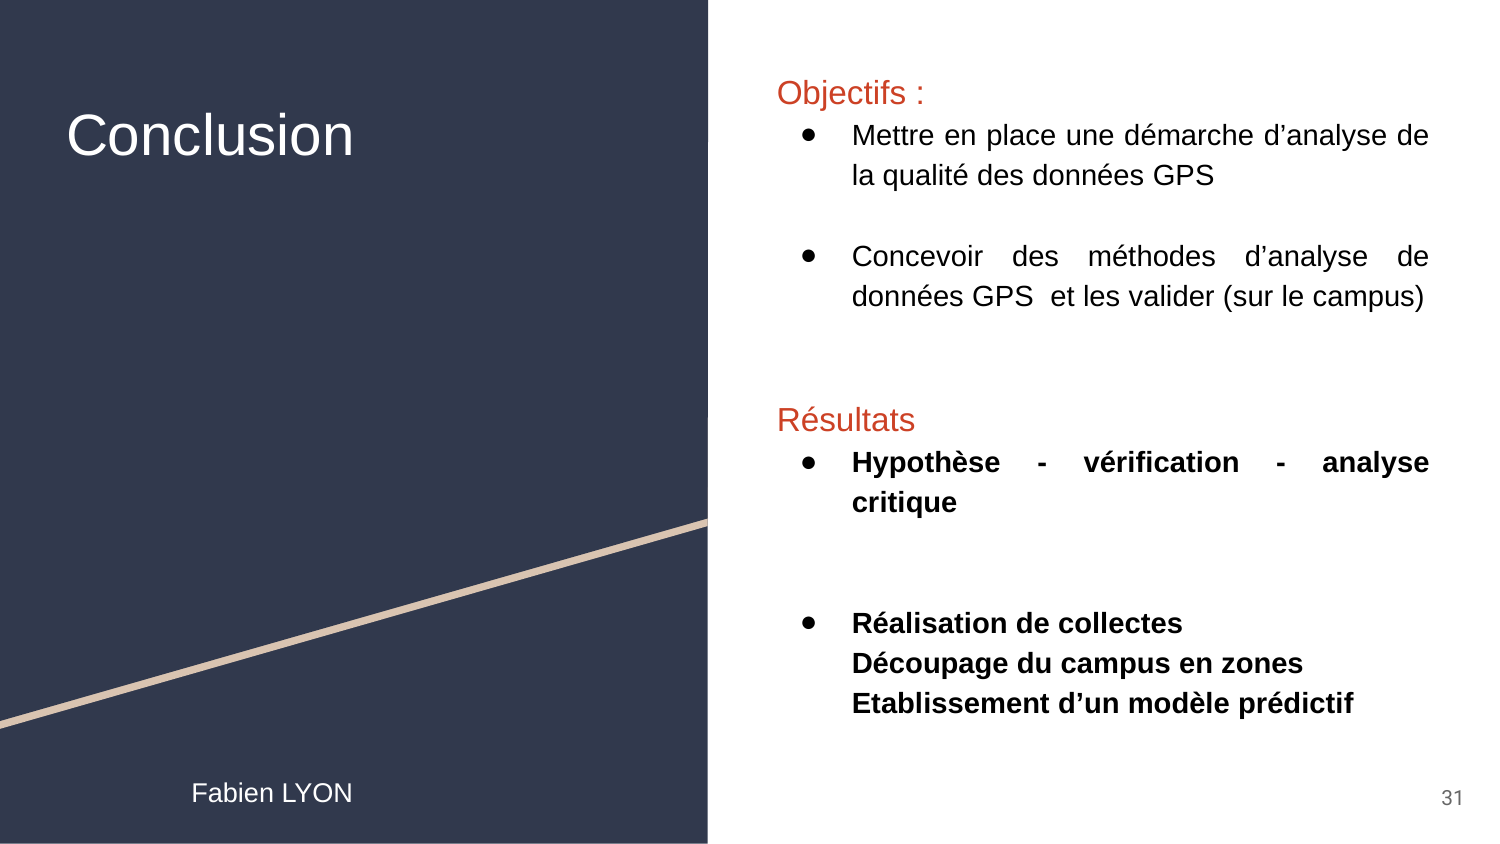

Objectifs :
Mettre en place une démarche d’analyse de la qualité des données GPS

Concevoir des méthodes d’analyse de données GPS  et les valider (sur le campus)

Résultats
Hypothèse - vérification - analyse critique

Réalisation de collectes
Découpage du campus en zones
Etablissement d’un modèle prédictif
# Conclusion
Fabien LYON
31